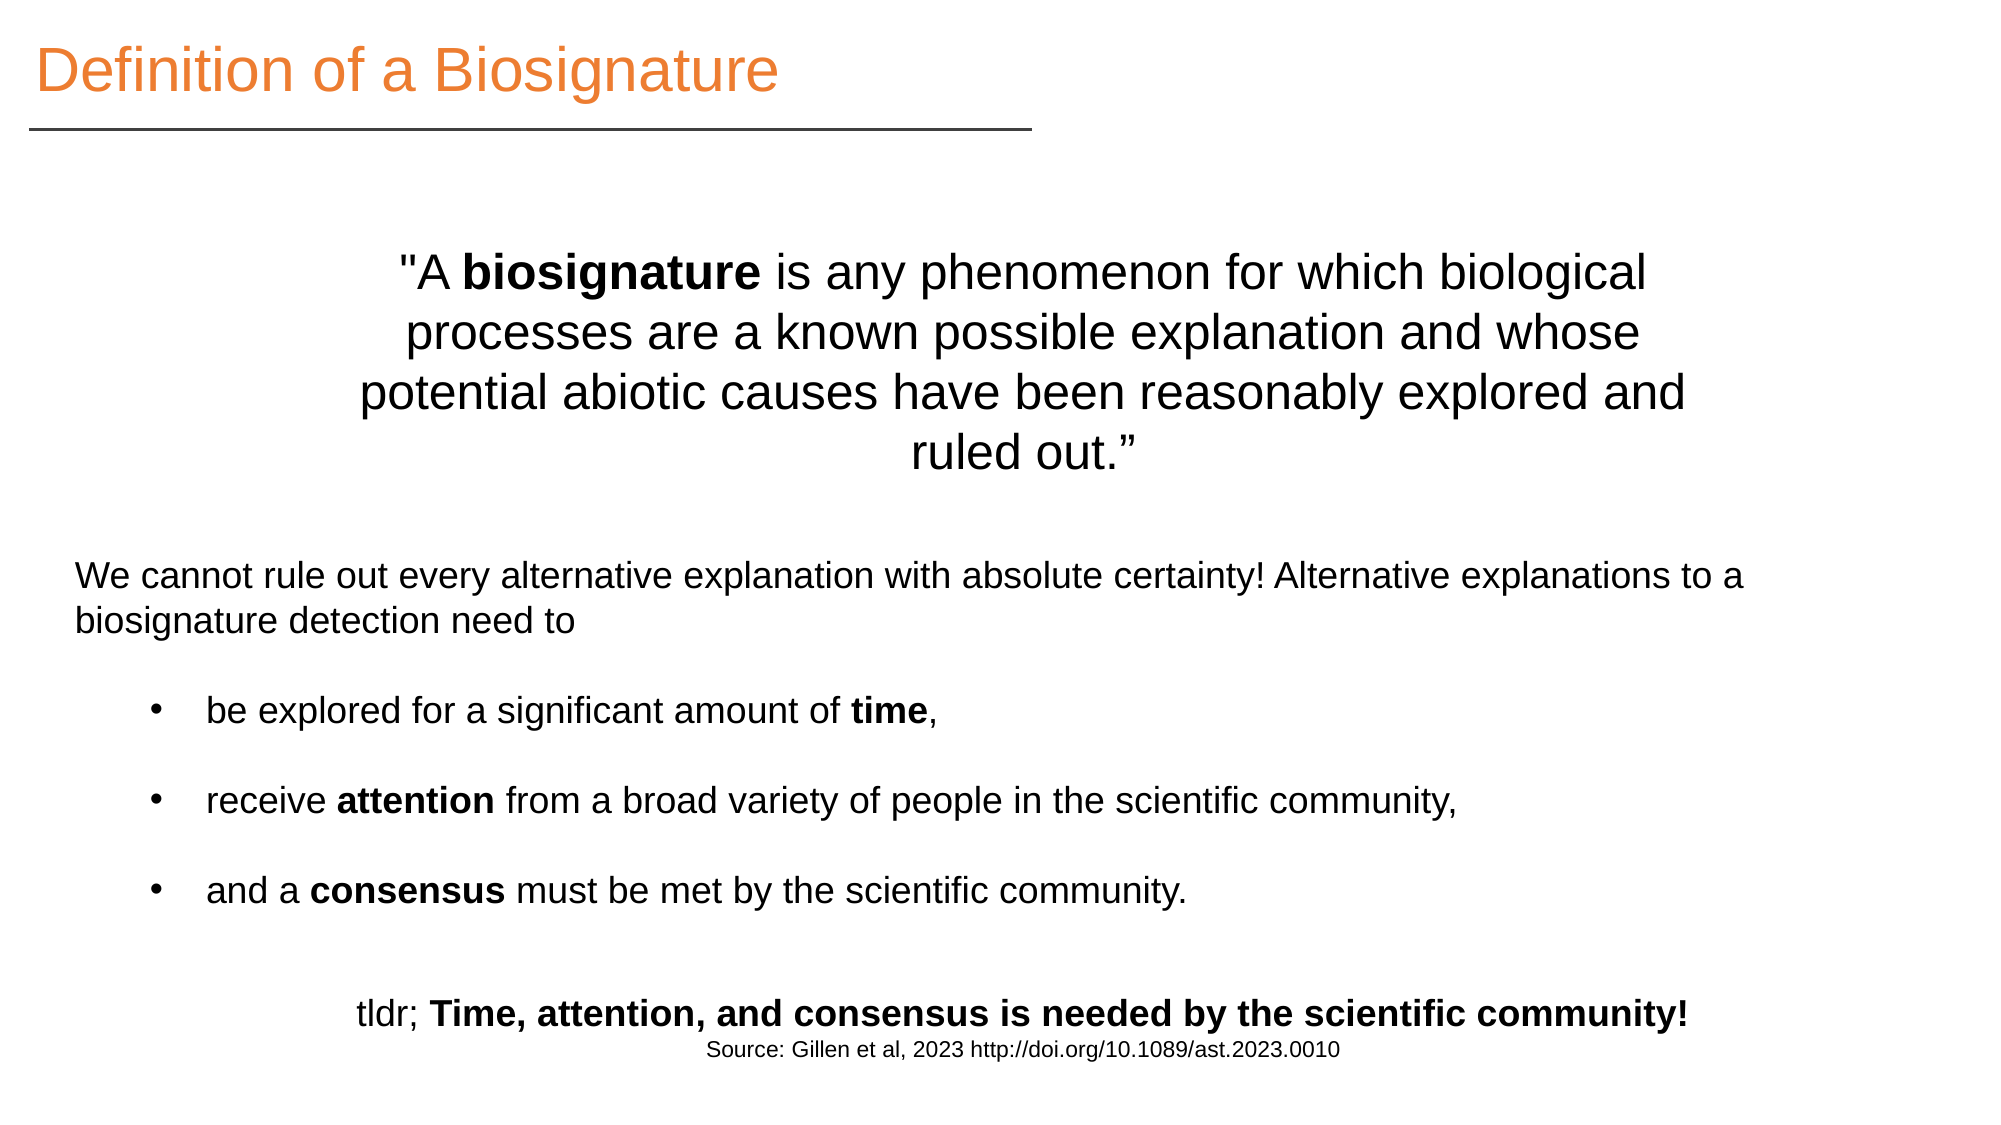

Definition of a Biosignature
"A biosignature is any phenomenon for which biological processes are a known possible explanation and whose potential abiotic causes have been reasonably explored and ruled out.”
We cannot rule out every alternative explanation with absolute certainty! Alternative explanations to a biosignature detection need to
be explored for a significant amount of time,
receive attention from a broad variety of people in the scientific community,
and a consensus must be met by the scientific community.

tldr; Time, attention, and consensus is needed by the scientific community!
Source: Gillen et al, 2023 http://doi.org/10.1089/ast.2023.0010